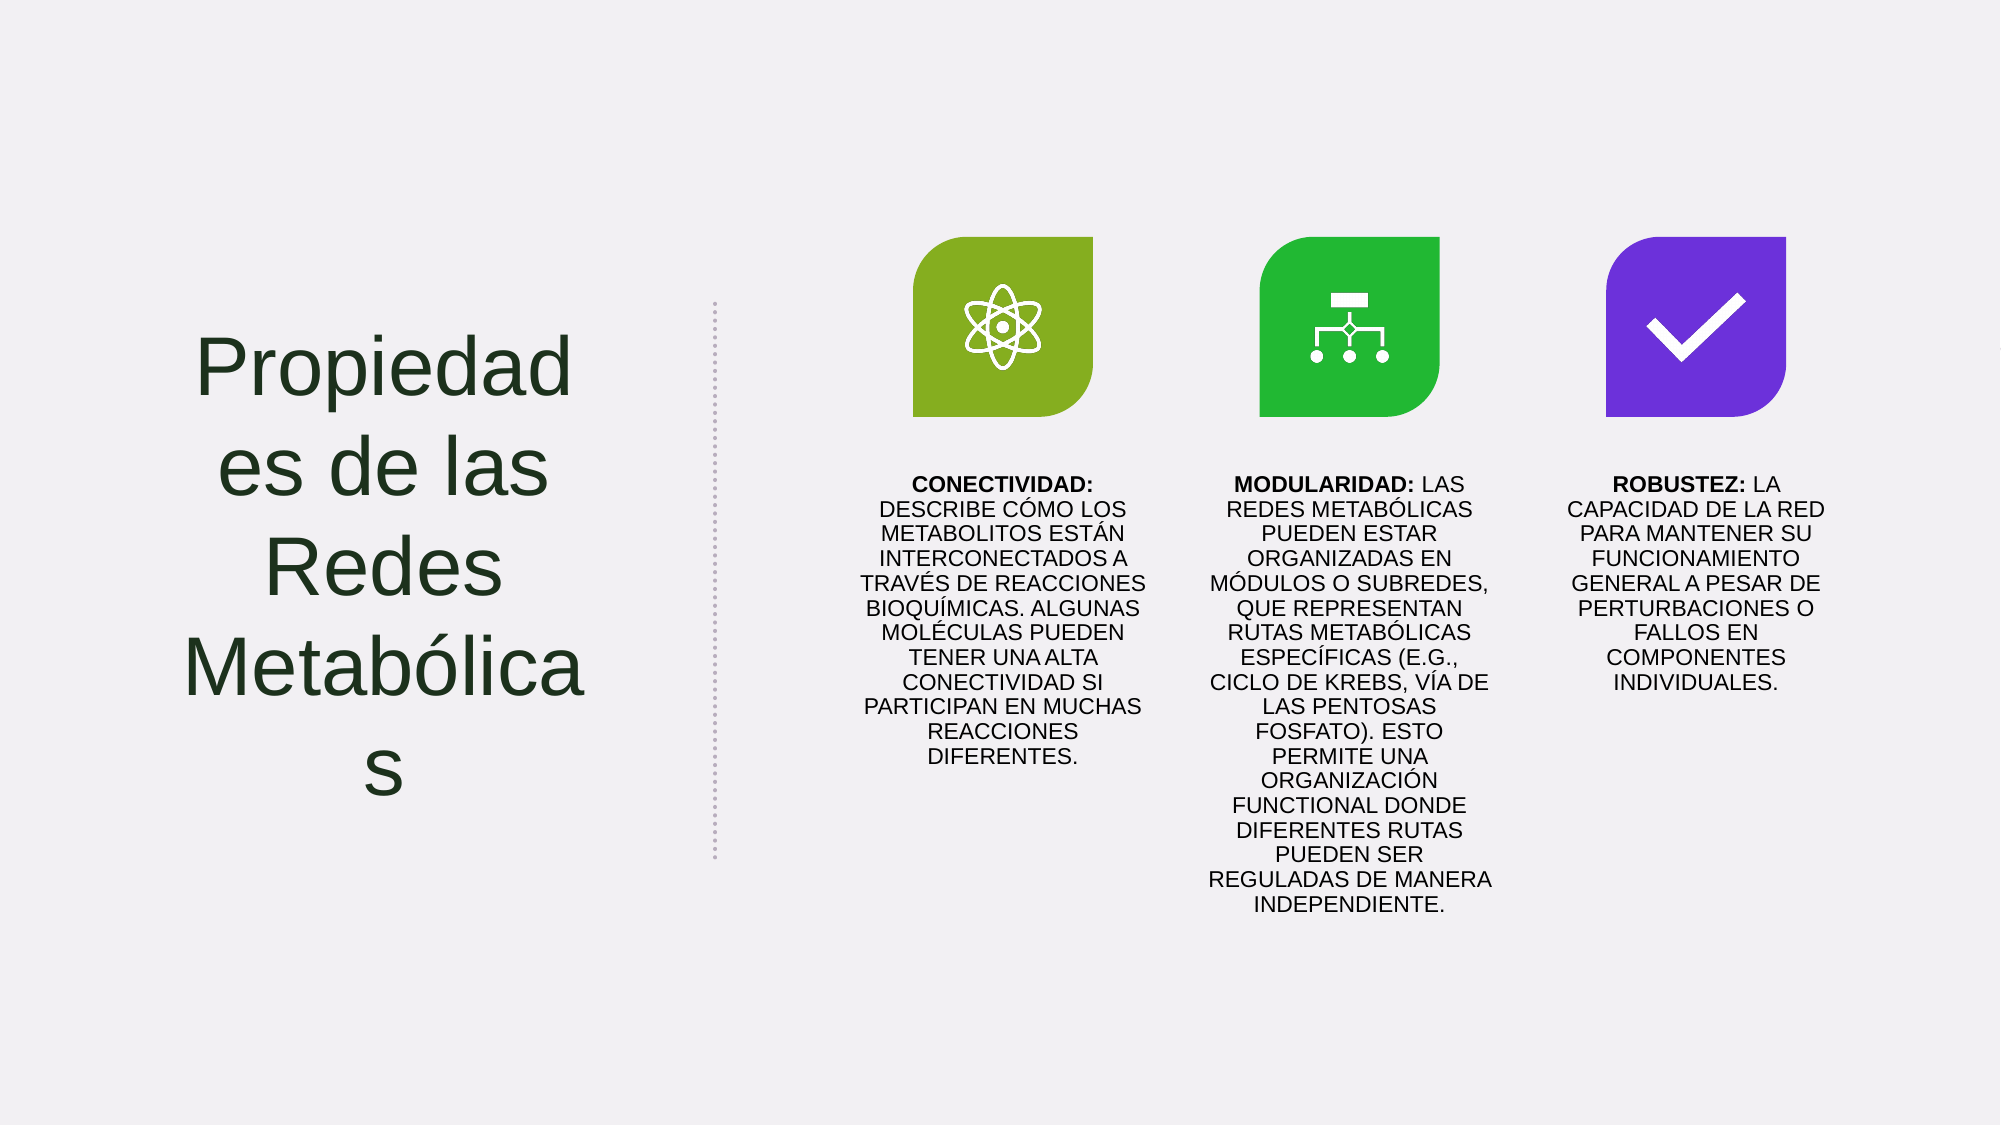

Conectividad: Describe cómo los metabolitos están interconectados a través de reacciones bioquímicas. Algunas moléculas pueden tener una alta conectividad si participan en muchas reacciones diferentes.
Modularidad: Las redes metabólicas pueden estar organizadas en módulos o subredes, que representan rutas metabólicas específicas (e.g., ciclo de Krebs, vía de las pentosas fosfato). Esto permite una organización functional donde diferentes rutas pueden ser reguladas de manera independiente.
Robustez: La capacidad de la red para mantener su funcionamiento general a pesar de perturbaciones o fallos en componentes individuales.
# Propiedades de las Redes Metabólicas